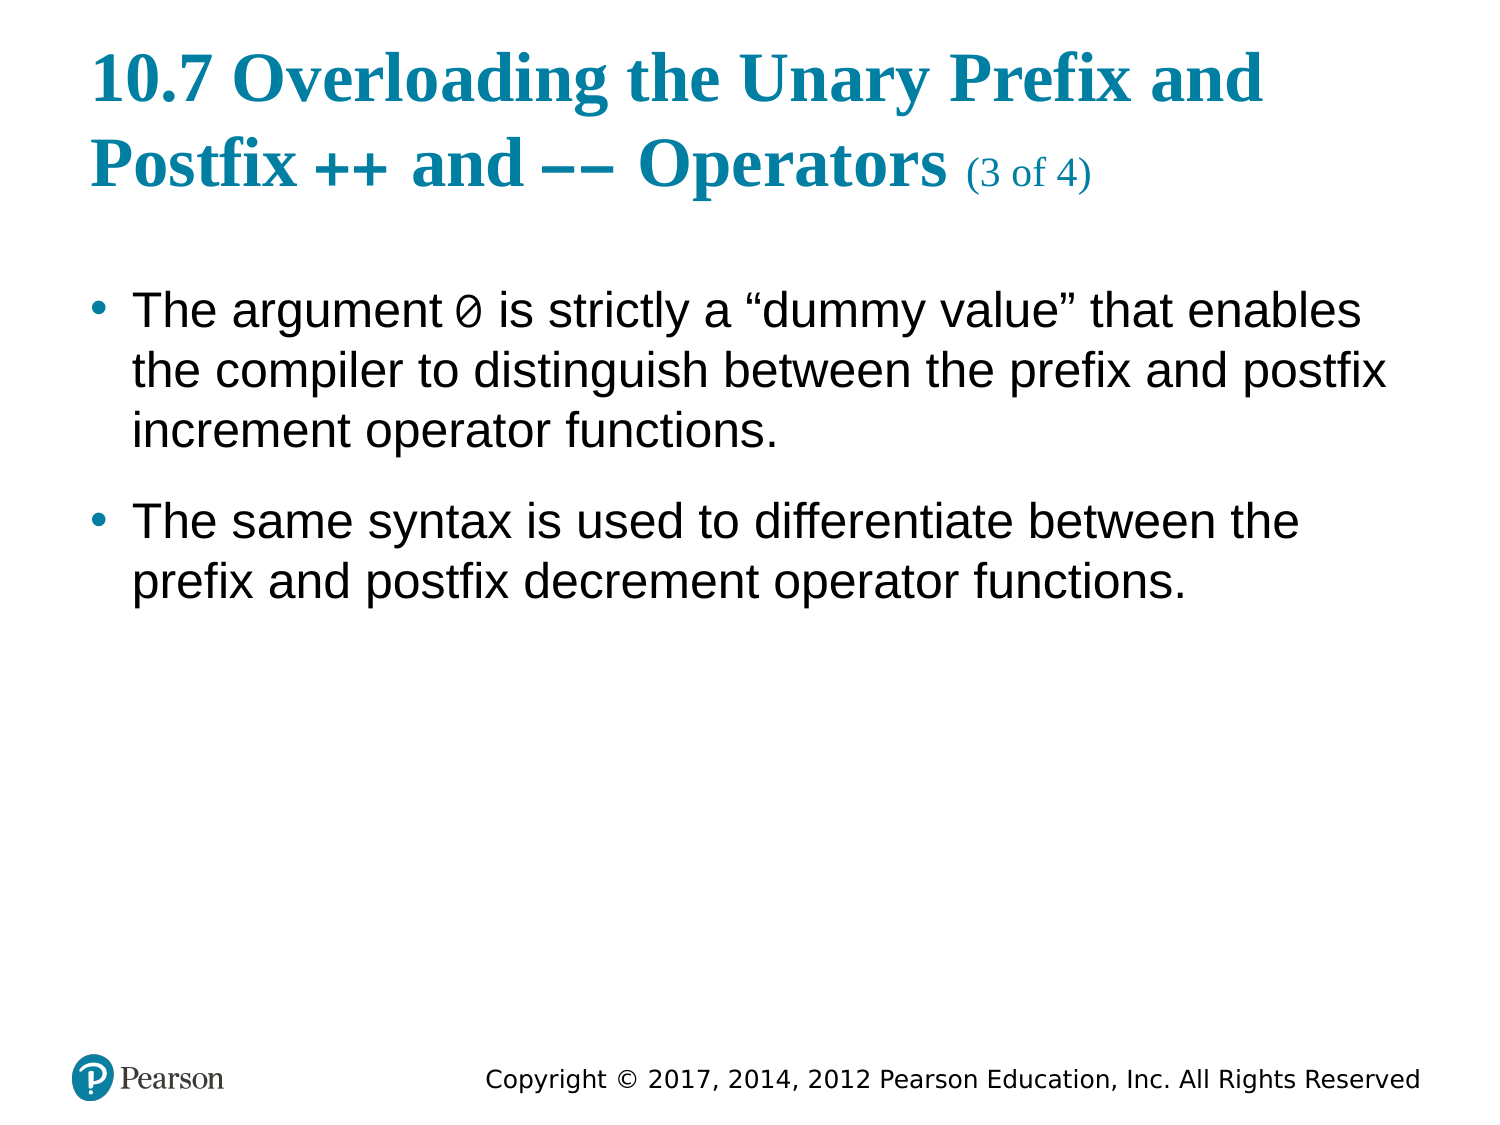

# 10.7 Overloading the Unary Prefix and Postfix ++ and -- Operators (3 of 4)
The argument 0 is strictly a “dummy value” that enables the compiler to distinguish between the prefix and postfix increment operator functions.
The same syntax is used to differentiate between the prefix and postfix decrement operator functions.